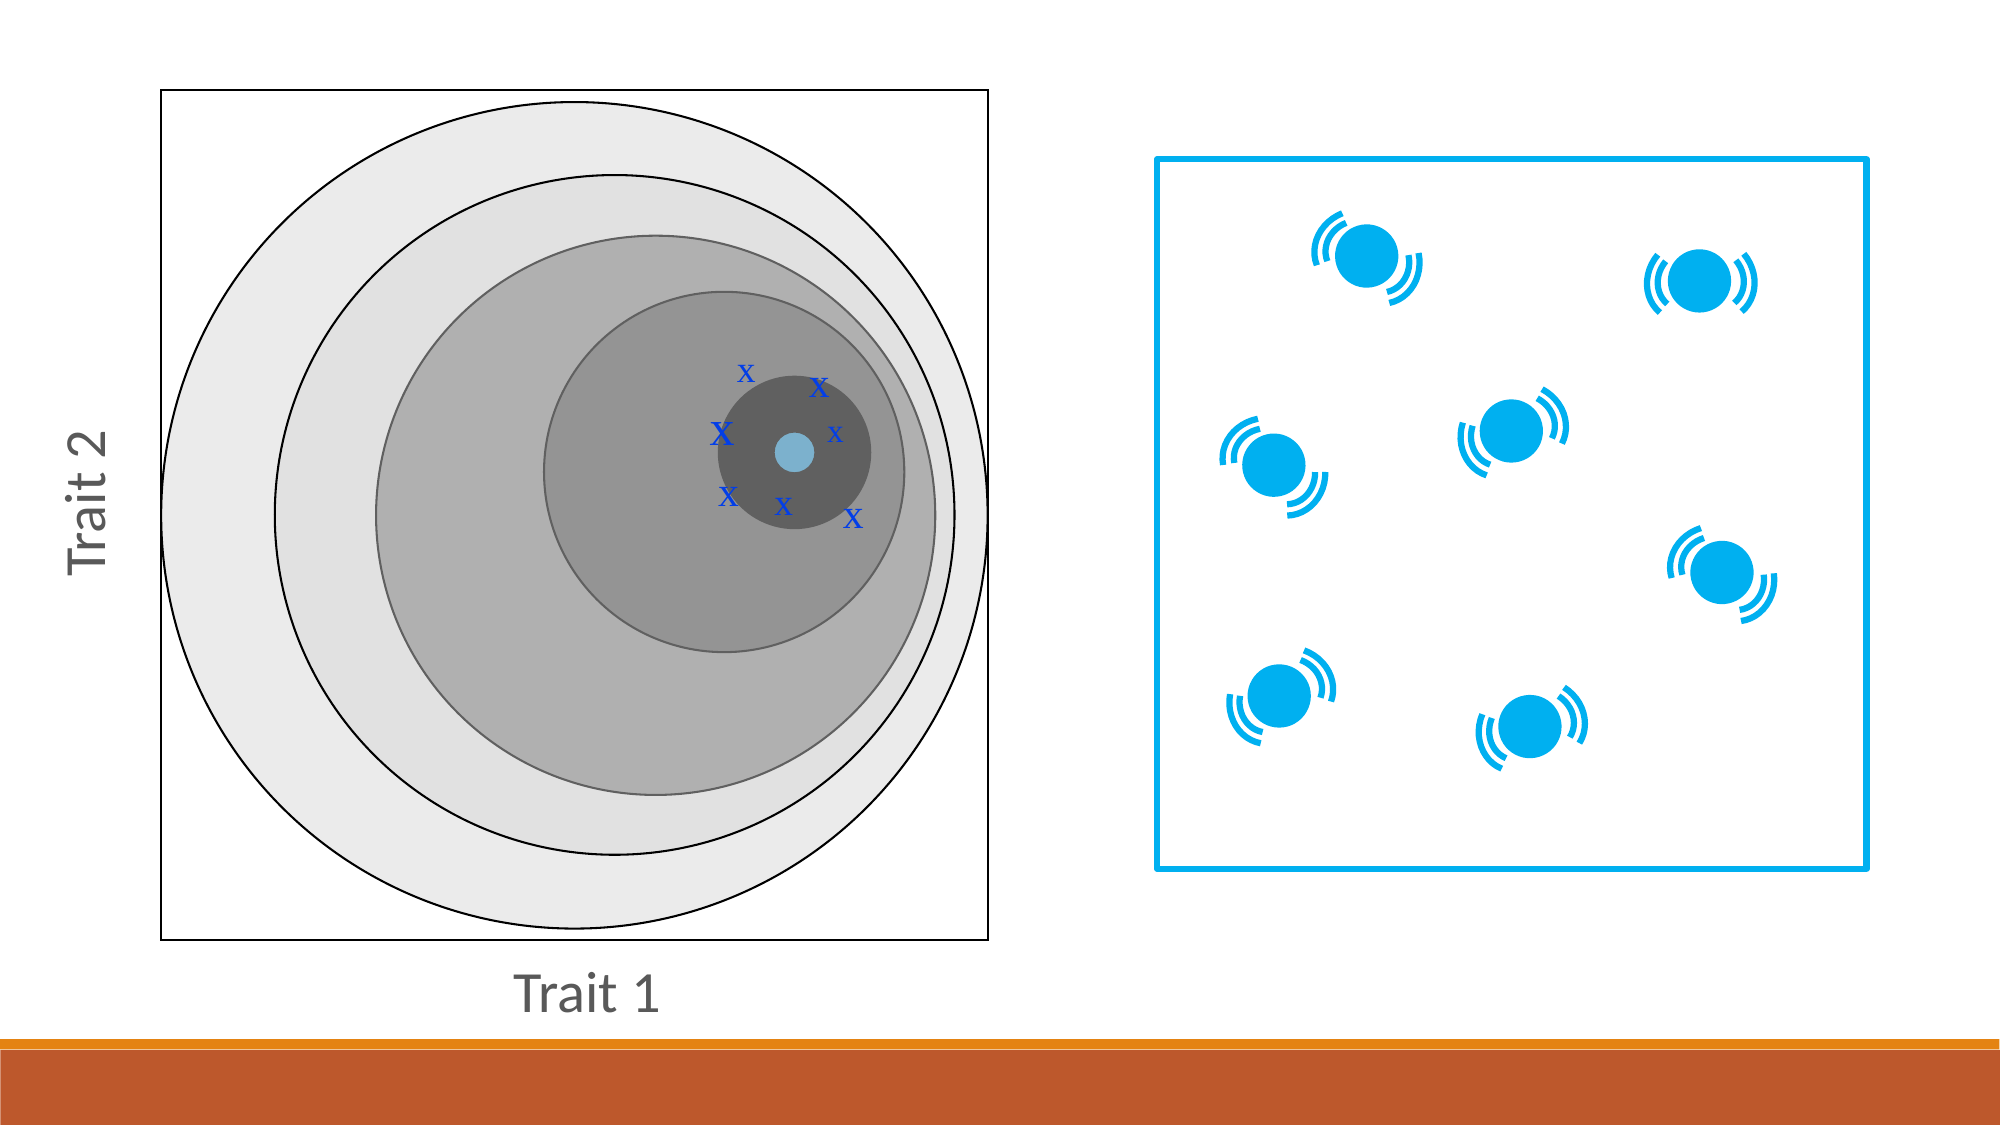

x
x

x
x

x
Trait 2
x
x

Trait 1